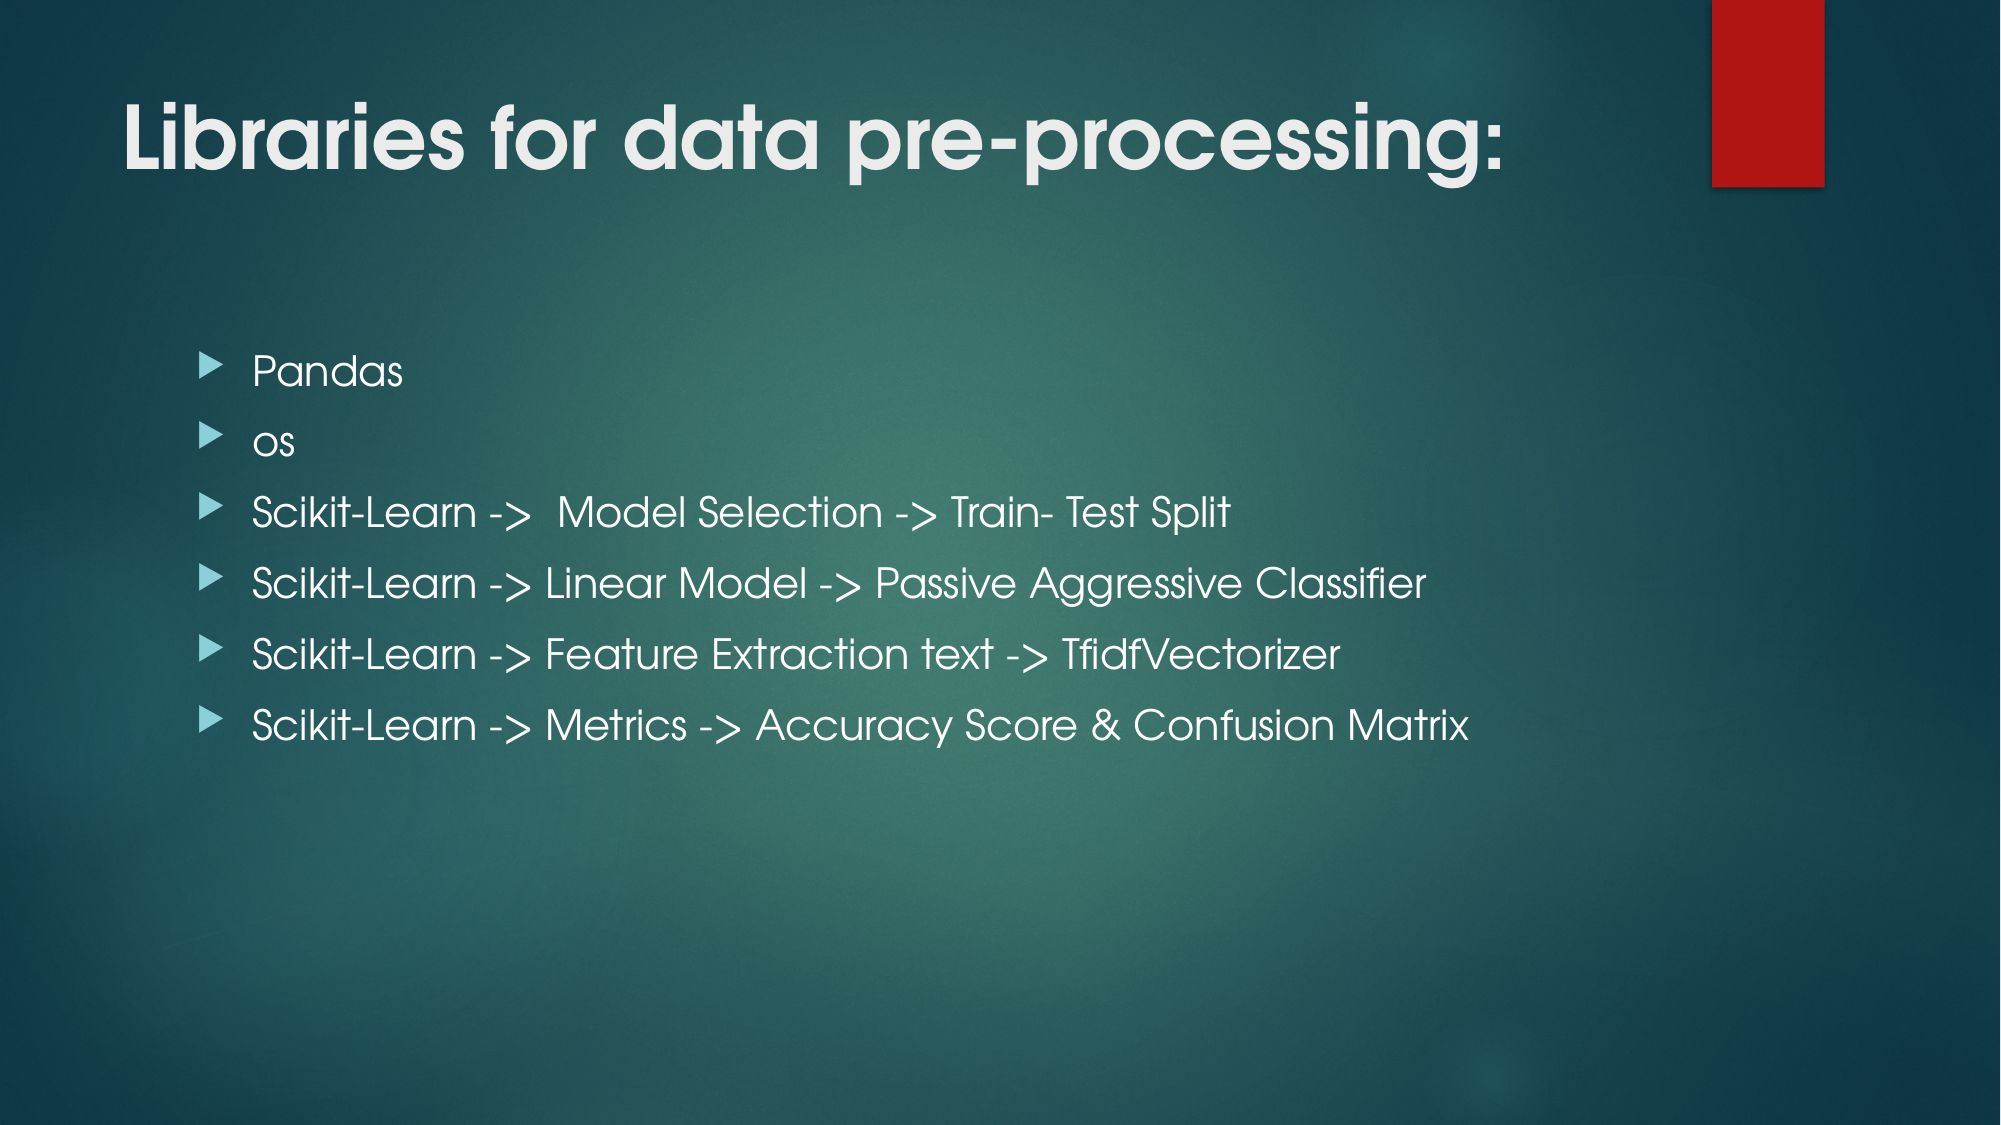

# Libraries for data pre-processing:
Pandas
os
Scikit-Learn ->  Model Selection -> Train- Test Split
Scikit-Learn -> Linear Model -> Passive Aggressive Classifier
Scikit-Learn -> Feature Extraction text -> TfidfVectorizer
Scikit-Learn -> Metrics -> Accuracy Score & Confusion Matrix